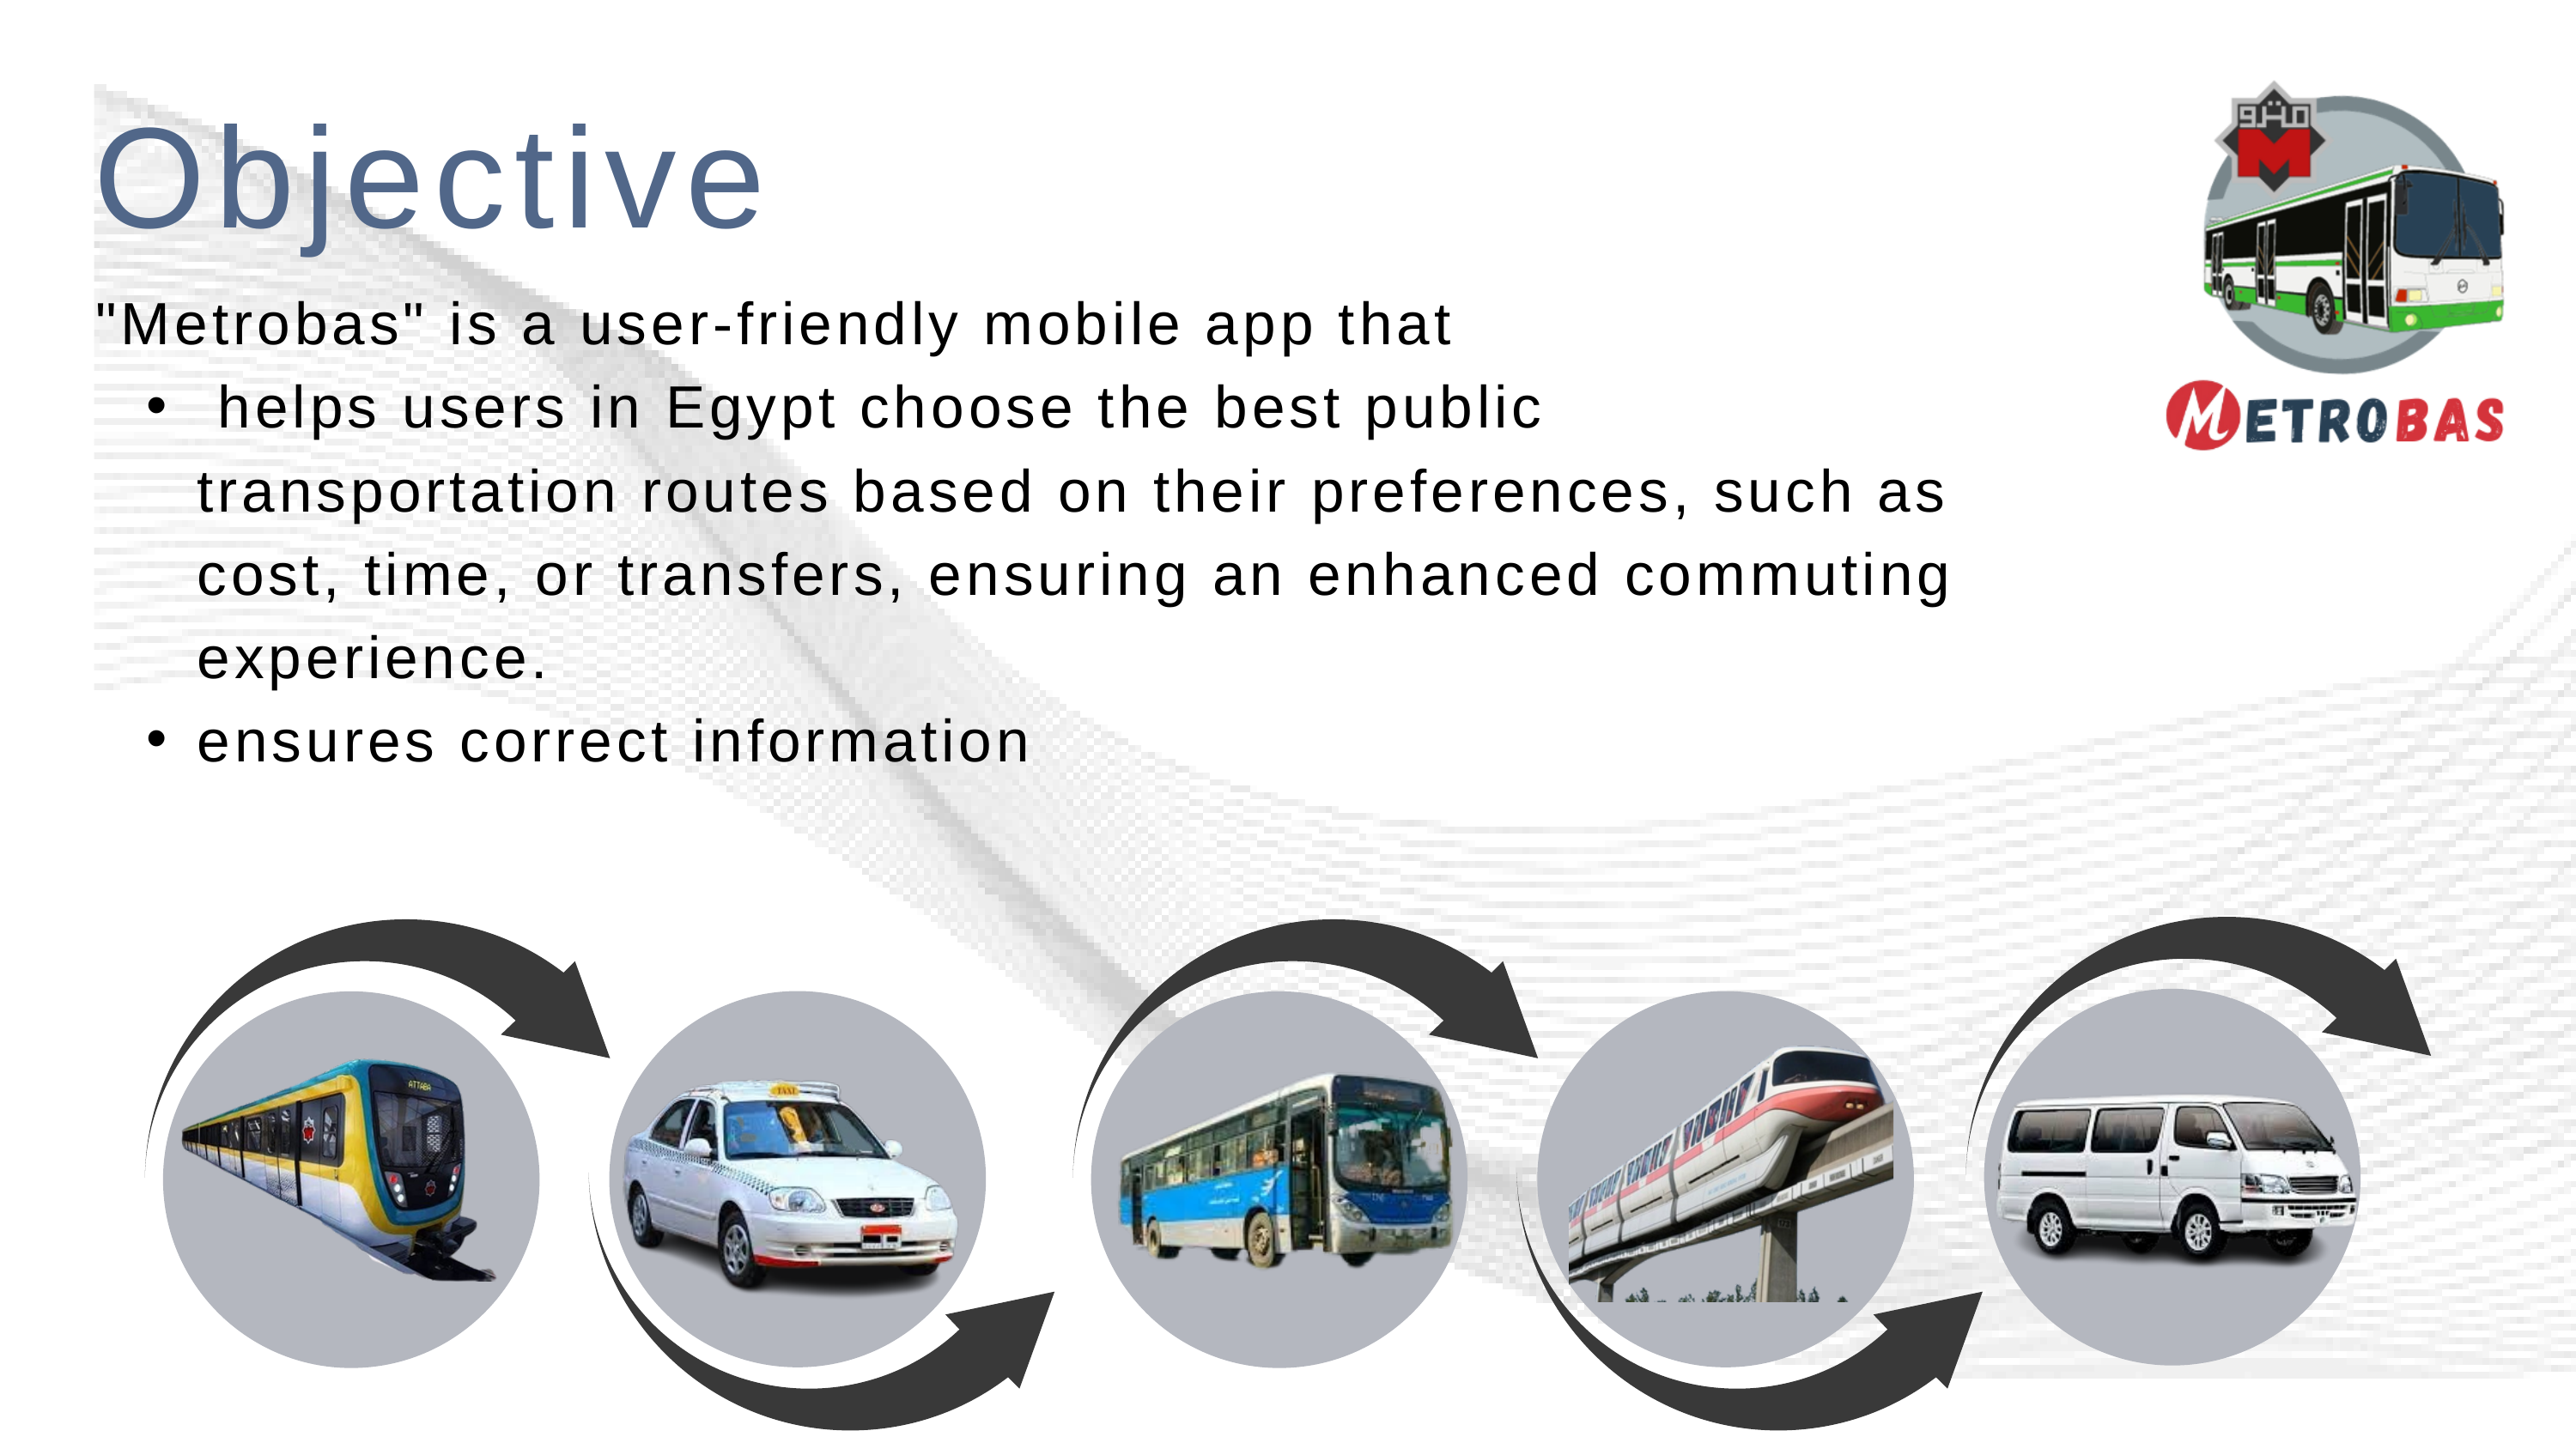

Objective

"Metrobas" is a user-friendly mobile app that
 helps users in Egypt choose the best public transportation routes based on their preferences, such as cost, time, or transfers, ensuring an enhanced commuting experience.
ensures correct information